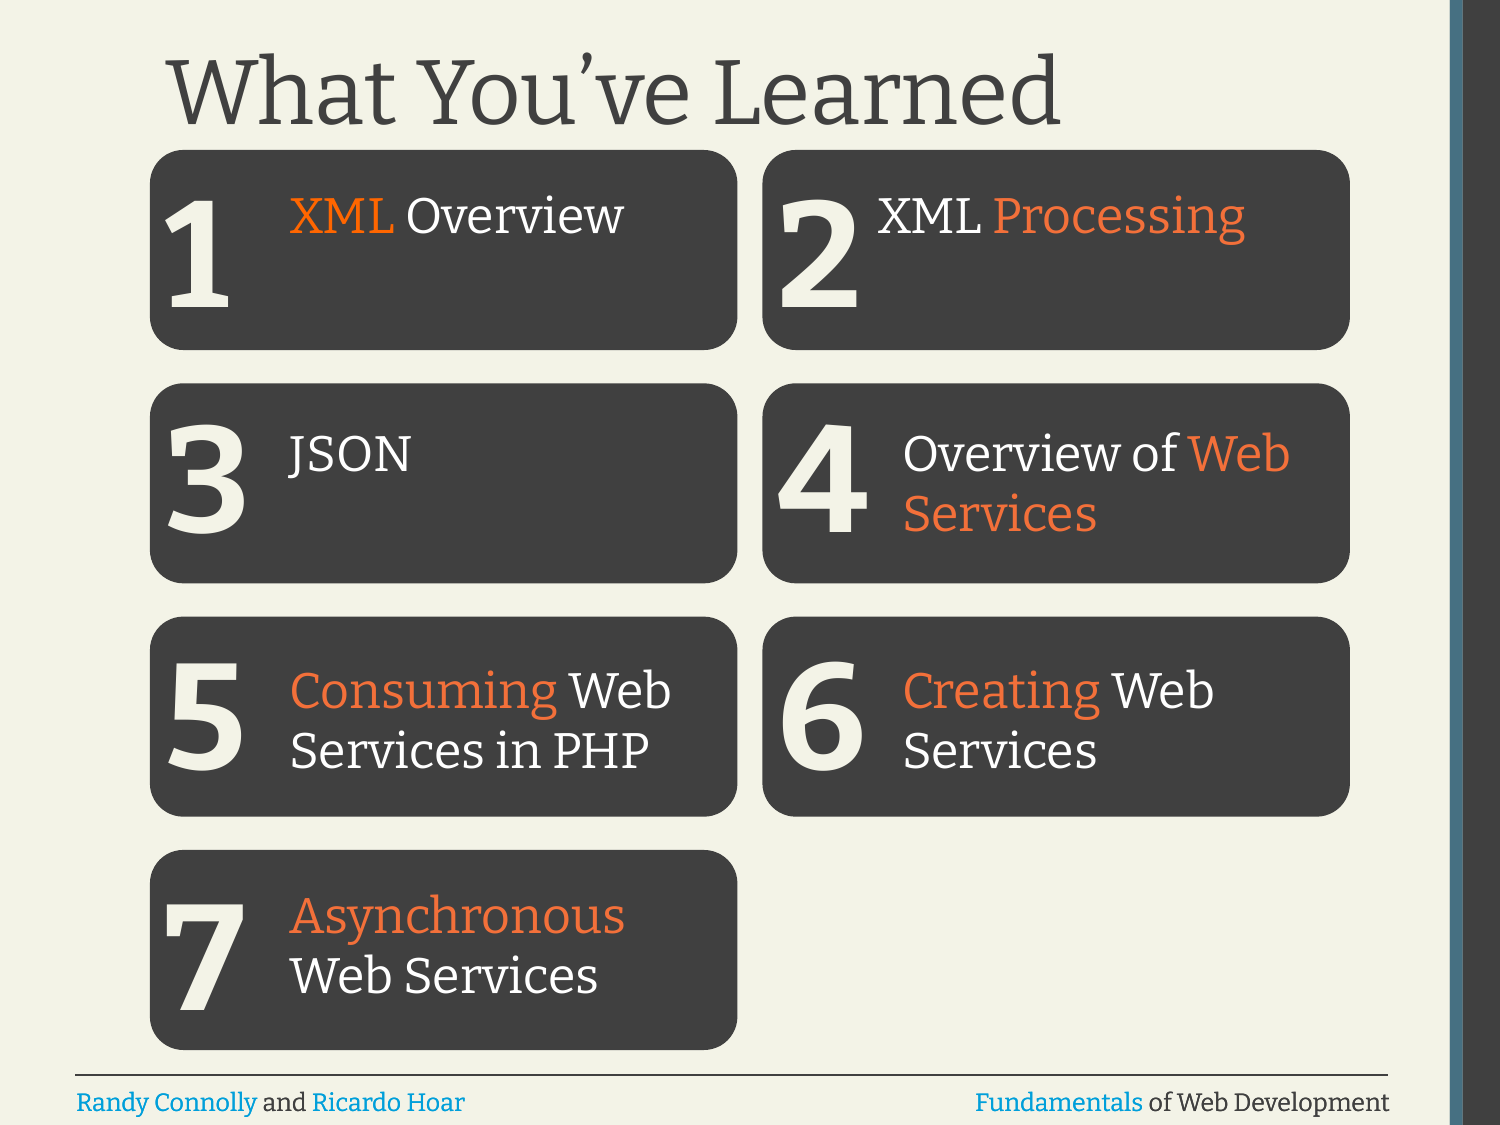

# What You’ve Learned

1

2
XML Overview
XML Processing
3
4

JSON
Overview of Web Services
5
6

Consuming Web Services in PHP
Creating Web Services

7
Asynchronous Web Services
7